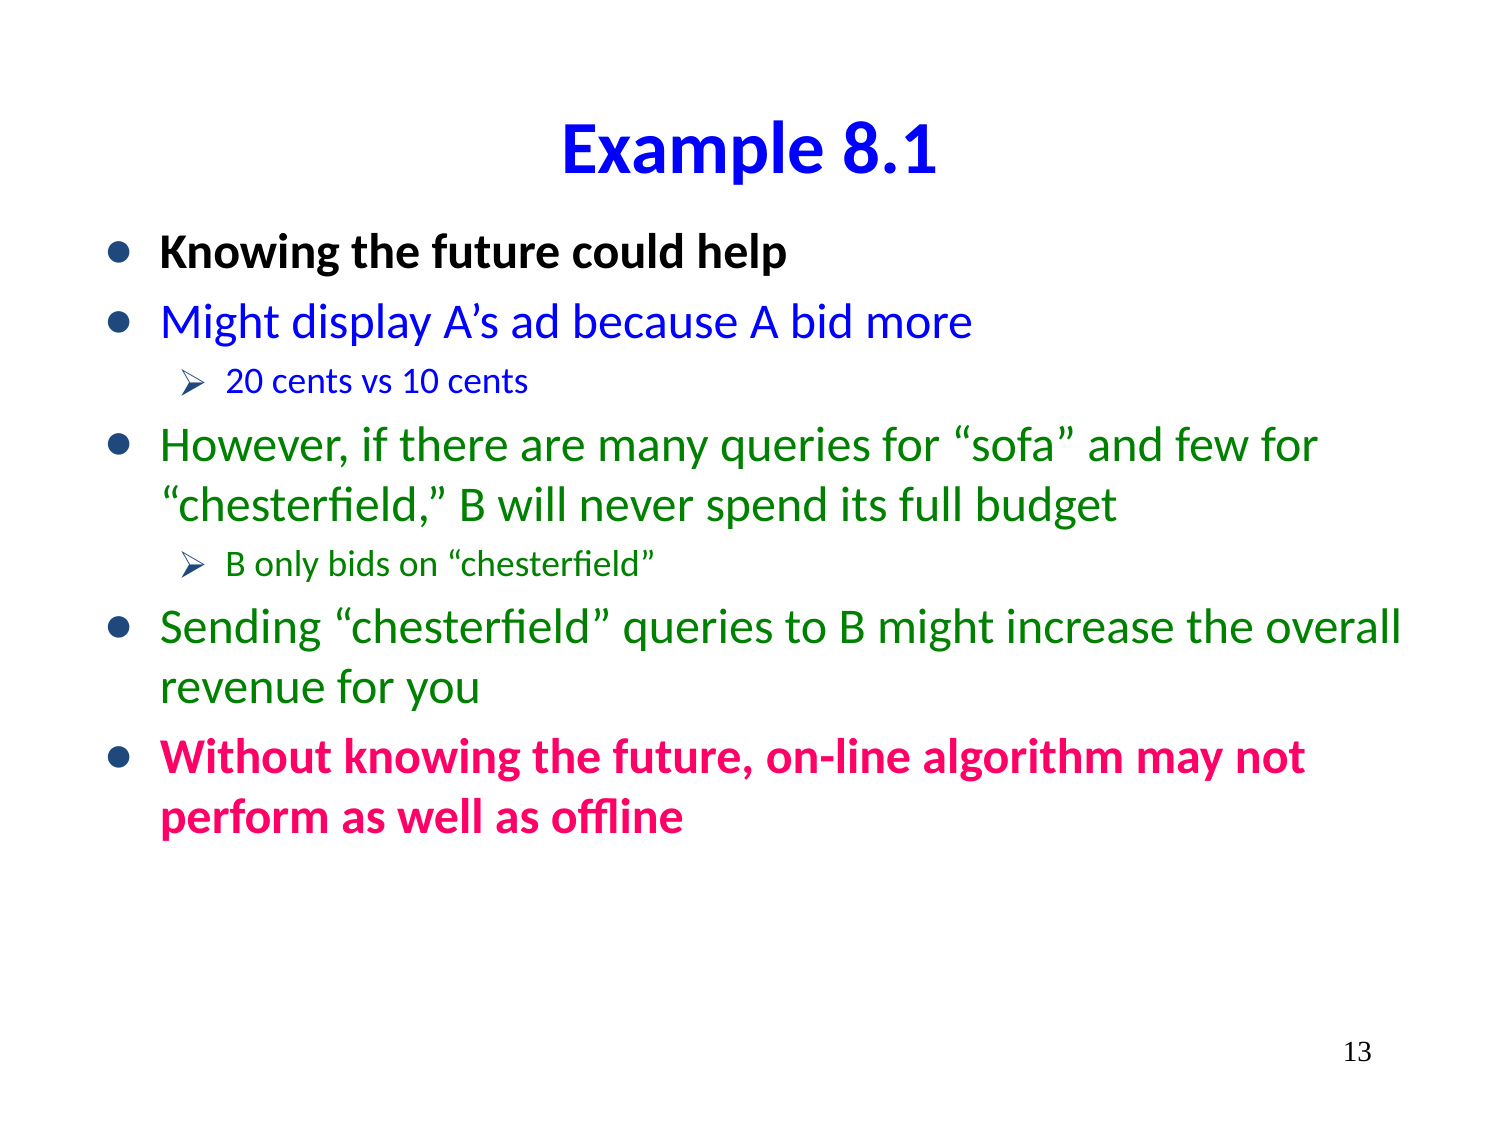

# Example 8.1
Knowing the future could help
Might display A’s ad because A bid more
20 cents vs 10 cents
However, if there are many queries for “sofa” and few for “chesterfield,” B will never spend its full budget
B only bids on “chesterfield”
Sending “chesterfield” queries to B might increase the overall revenue for you
Without knowing the future, on-line algorithm may not perform as well as offline
13